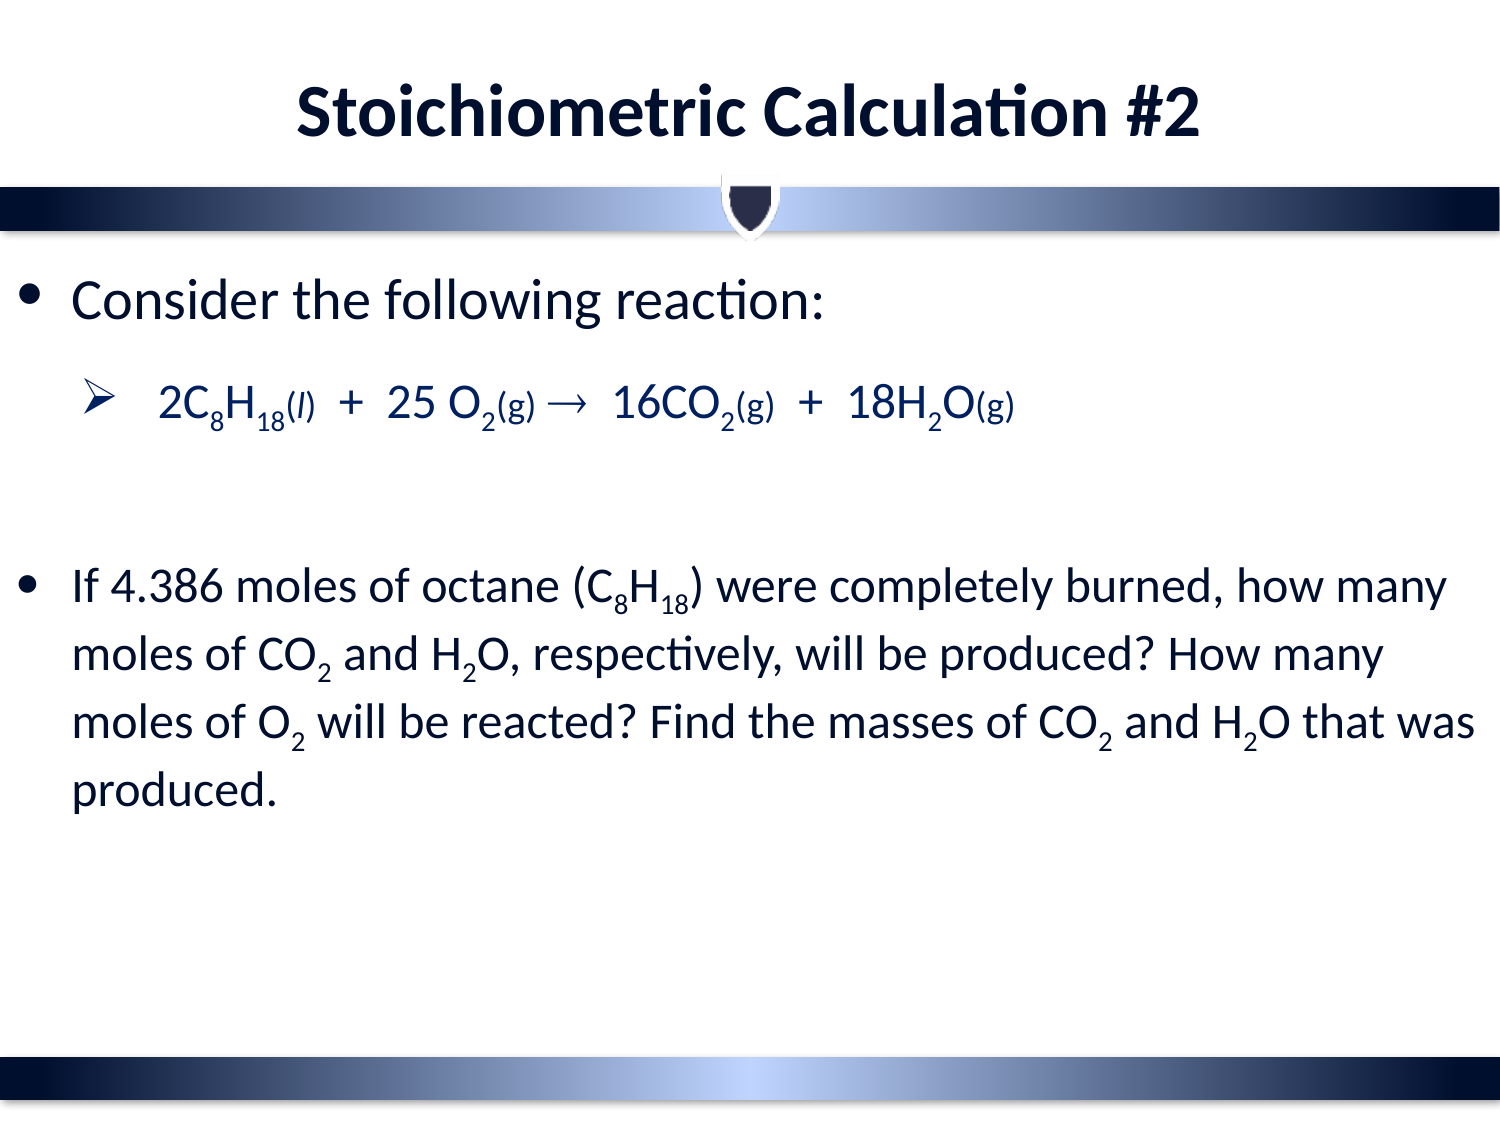

# Stoichiometric Calculation #2
Consider the following reaction:
 2C8H18(l)  +  25 O2(g) →  16CO2(g)  +  18H2O(g)

If 4.386 moles of octane (C8H18) were completely burned, how many moles of CO2 and H2O, respectively, will be produced? How many moles of O2 will be reacted? Find the masses of CO2 and H2O that was produced.